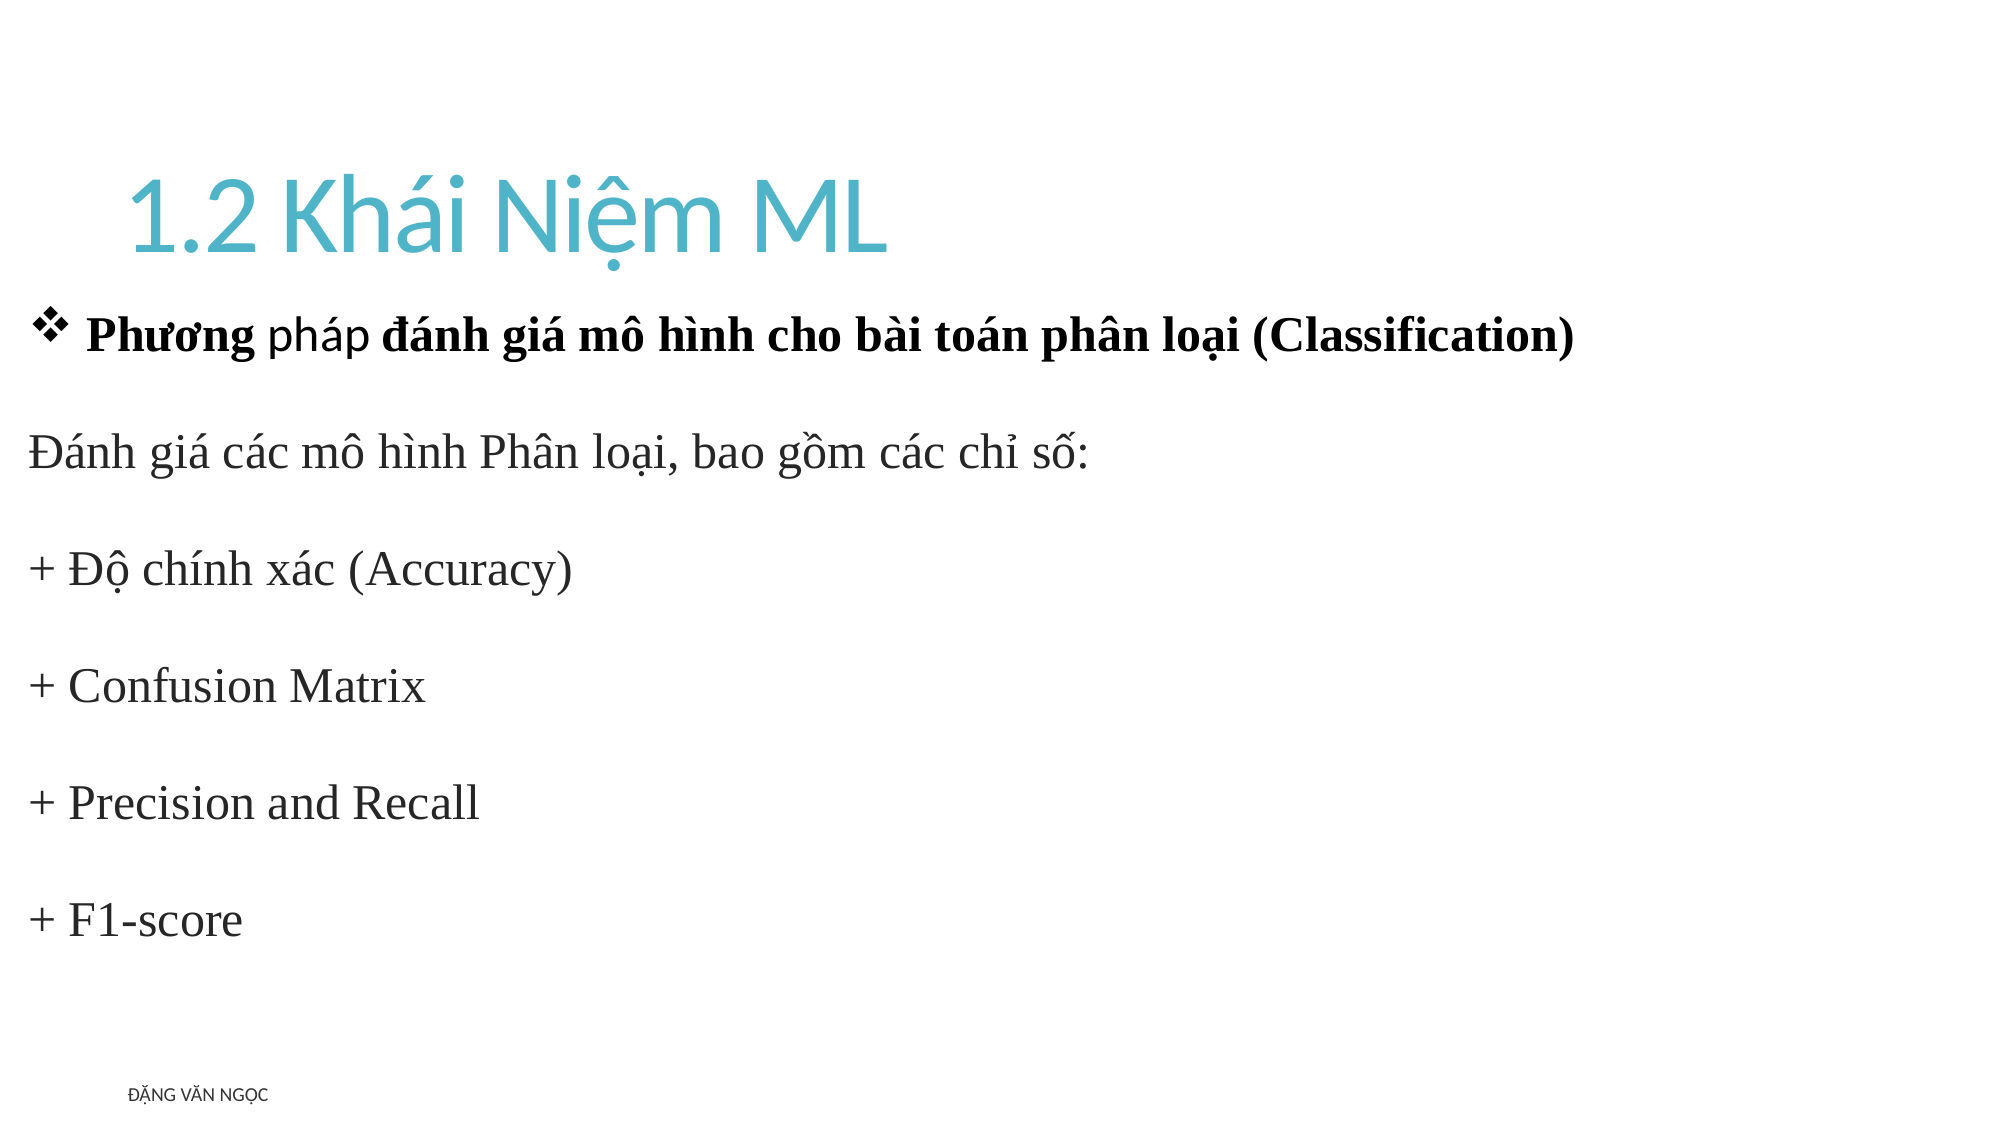

# 1.2 Khái Niệm ML
 Phương pháp đánh giá mô hình cho bài toán phân loại (Classification)
Đánh giá các mô hình Phân loại, bao gồm các chỉ số:
+ Độ chính xác (Accuracy)
+ Confusion Matrix
+ Precision and Recall
+ F1-score

Đặng Văn Ngọc